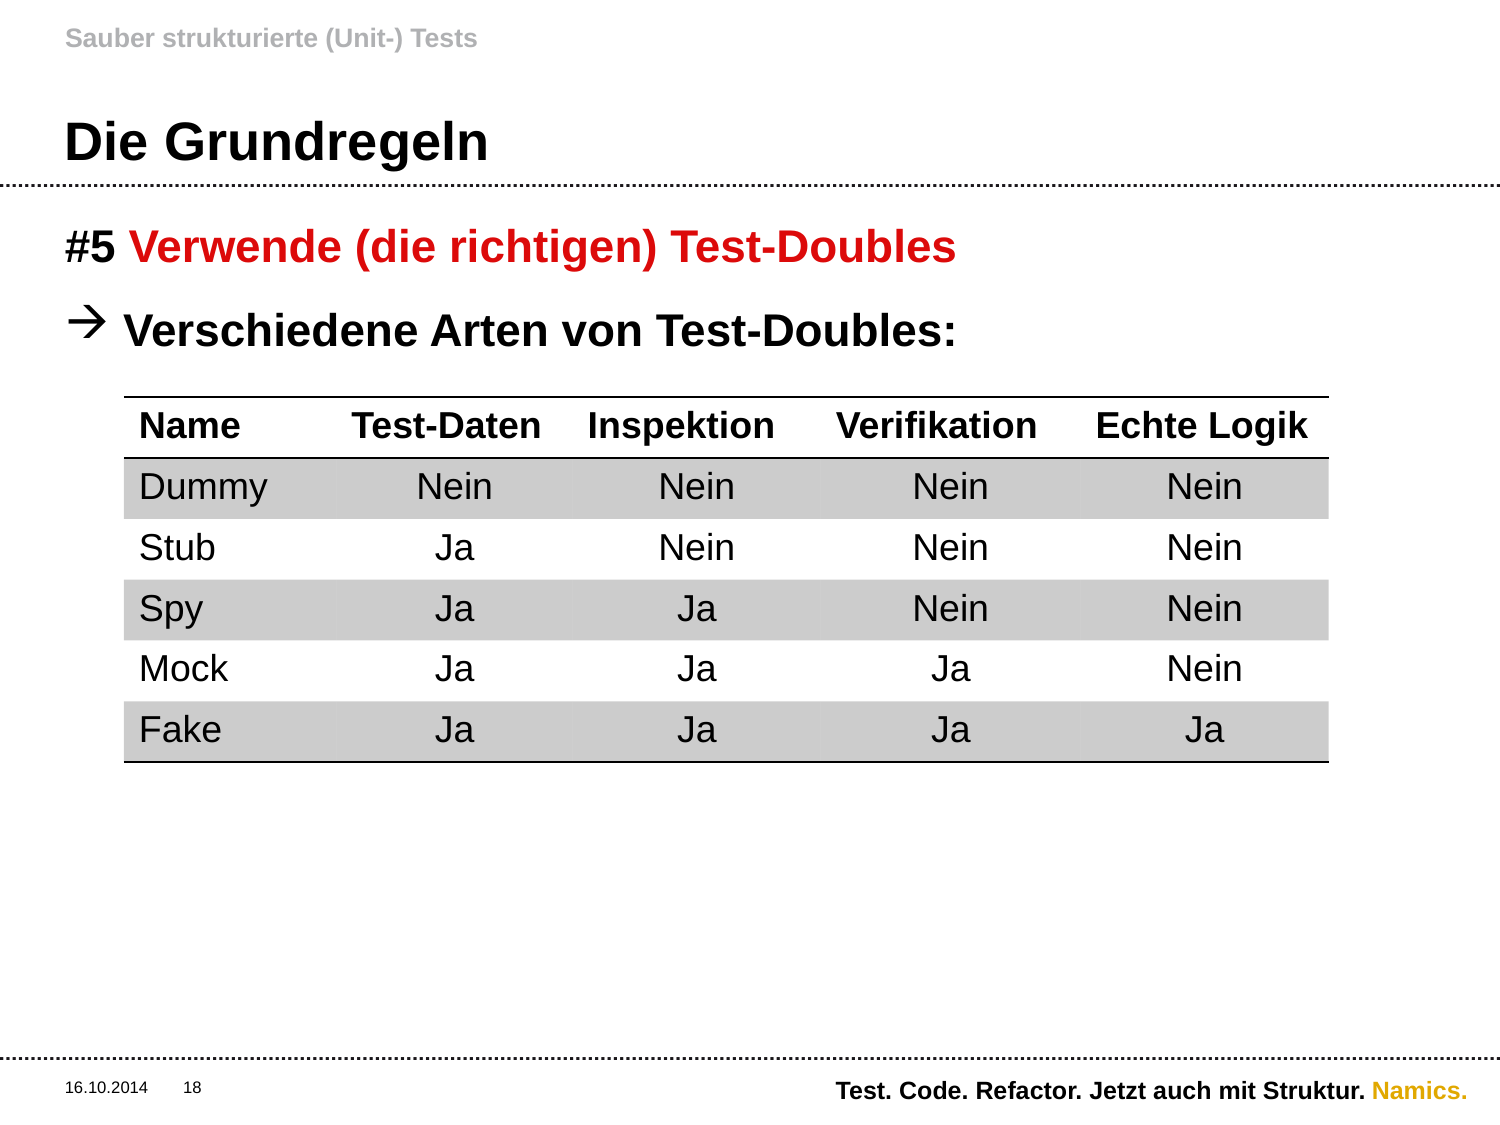

Sauber strukturierte (Unit-) Tests
# Die Grundregeln
#5 Verwende (die richtigen) Test-Doubles
Verschiedene Arten von Test-Doubles:
| Name | Test-Daten | Inspektion | Verifikation | Echte Logik |
| --- | --- | --- | --- | --- |
| Dummy | Nein | Nein | Nein | Nein |
| Stub | Ja | Nein | Nein | Nein |
| Spy | Ja | Ja | Nein | Nein |
| Mock | Ja | Ja | Ja | Nein |
| Fake | Ja | Ja | Ja | Ja |
Test. Code. Refactor. Jetzt auch mit Struktur.
16.10.2014
18